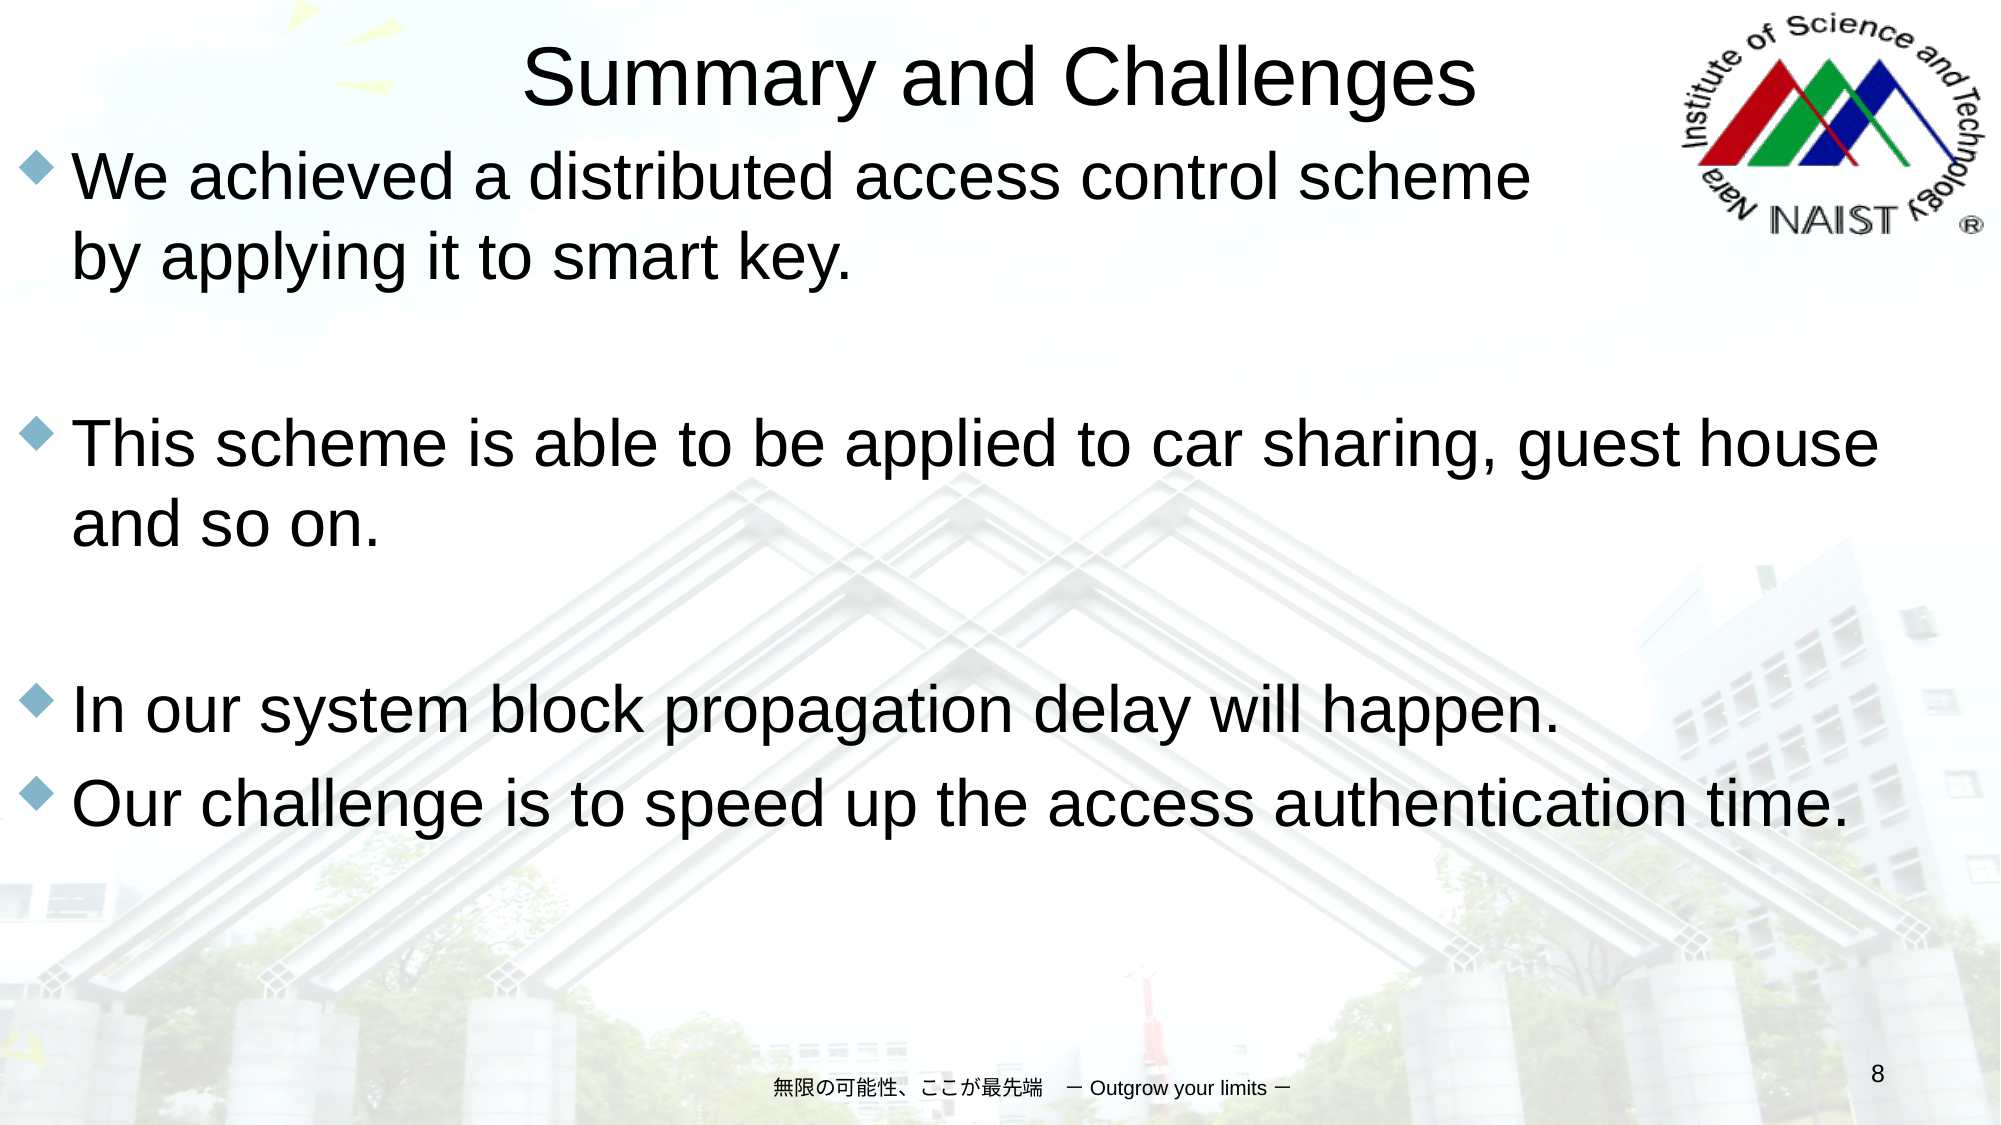

# Summary and Challenges
We achieved a distributed access control scheme
by applying it to smart key.

This scheme is able to be applied to car sharing, guest house and so on.

In our system block propagation delay will happen.
Our challenge is to speed up the access authentication time.
8